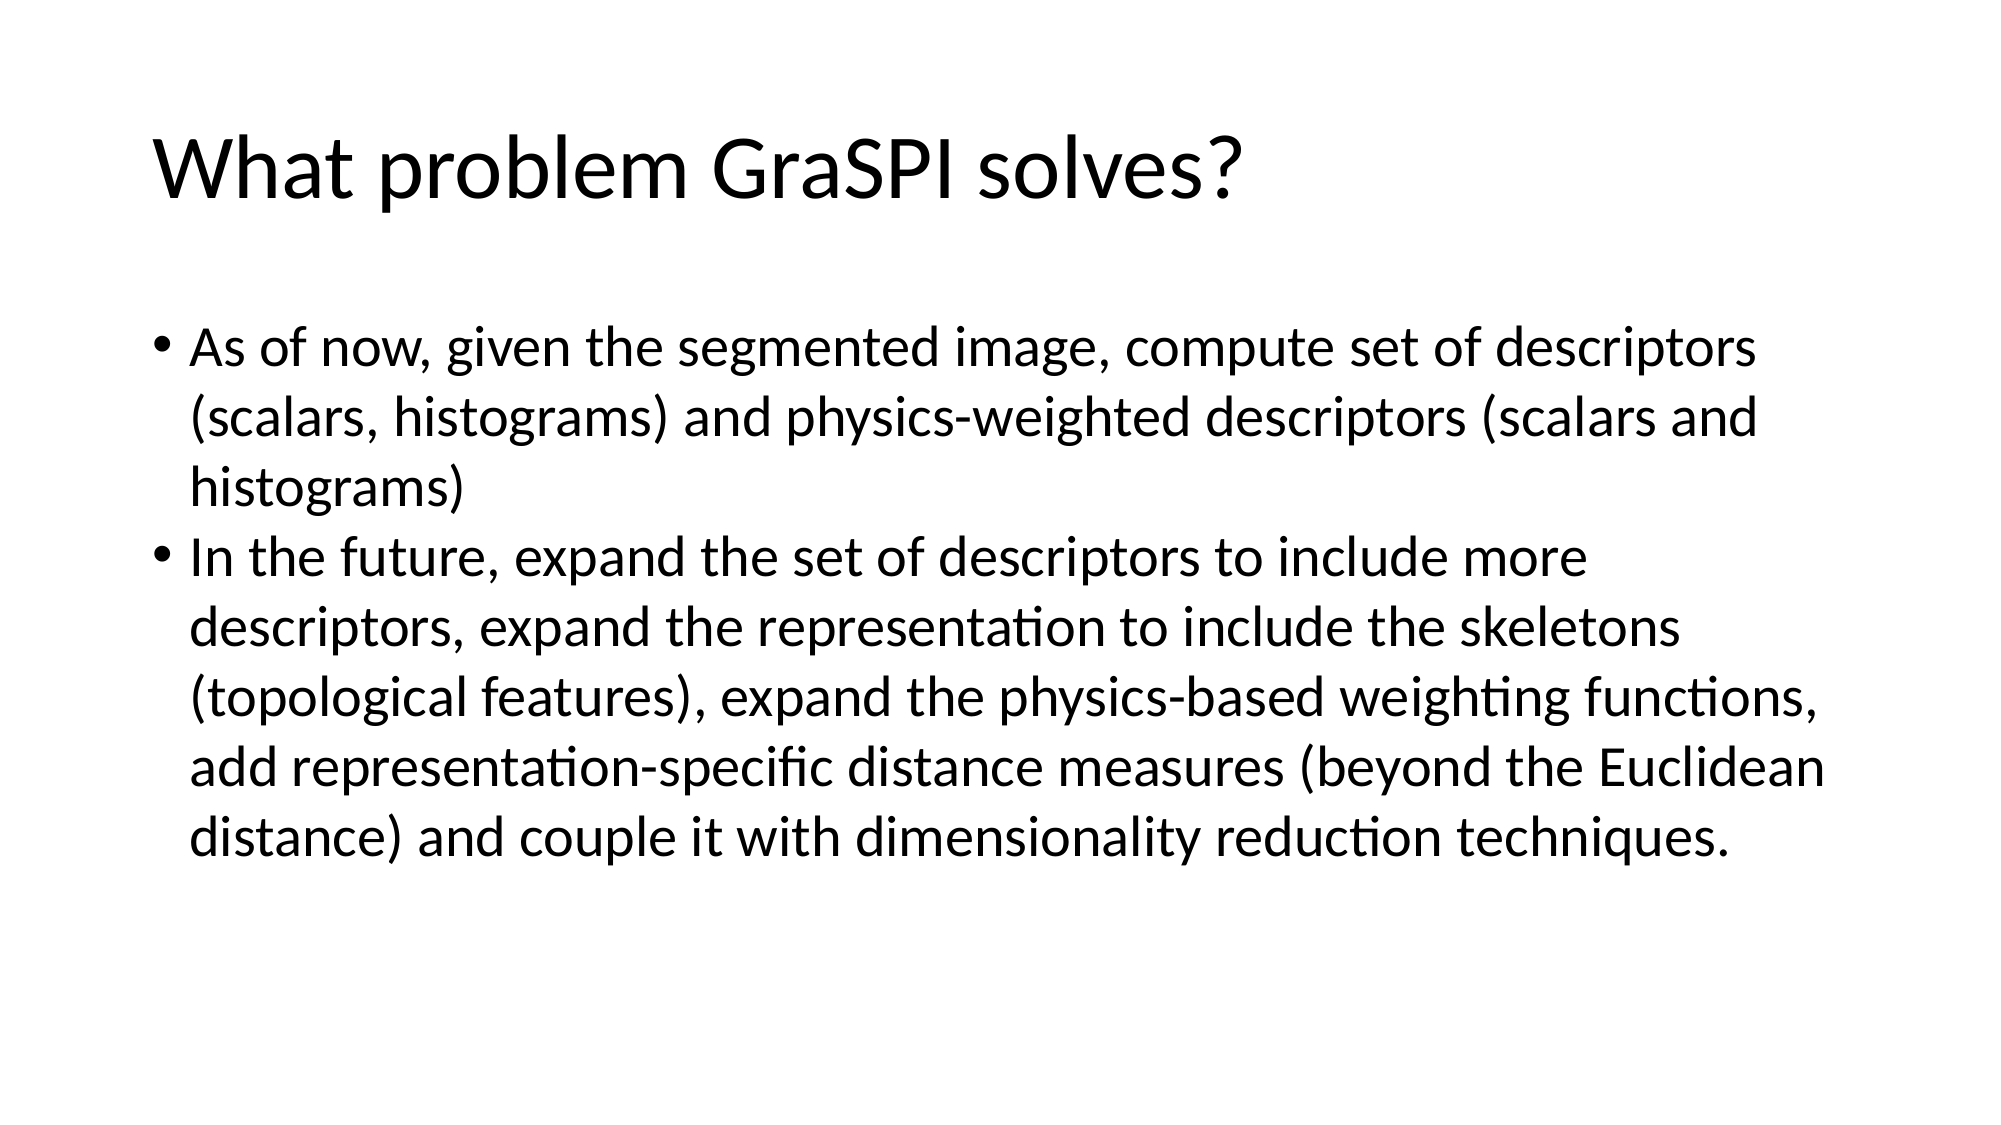

What problem GraSPI solves?
As of now, given the segmented image, compute set of descriptors (scalars, histograms) and physics-weighted descriptors (scalars and histograms)
In the future, expand the set of descriptors to include more descriptors, expand the representation to include the skeletons (topological features), expand the physics-based weighting functions, add representation-specific distance measures (beyond the Euclidean distance) and couple it with dimensionality reduction techniques.